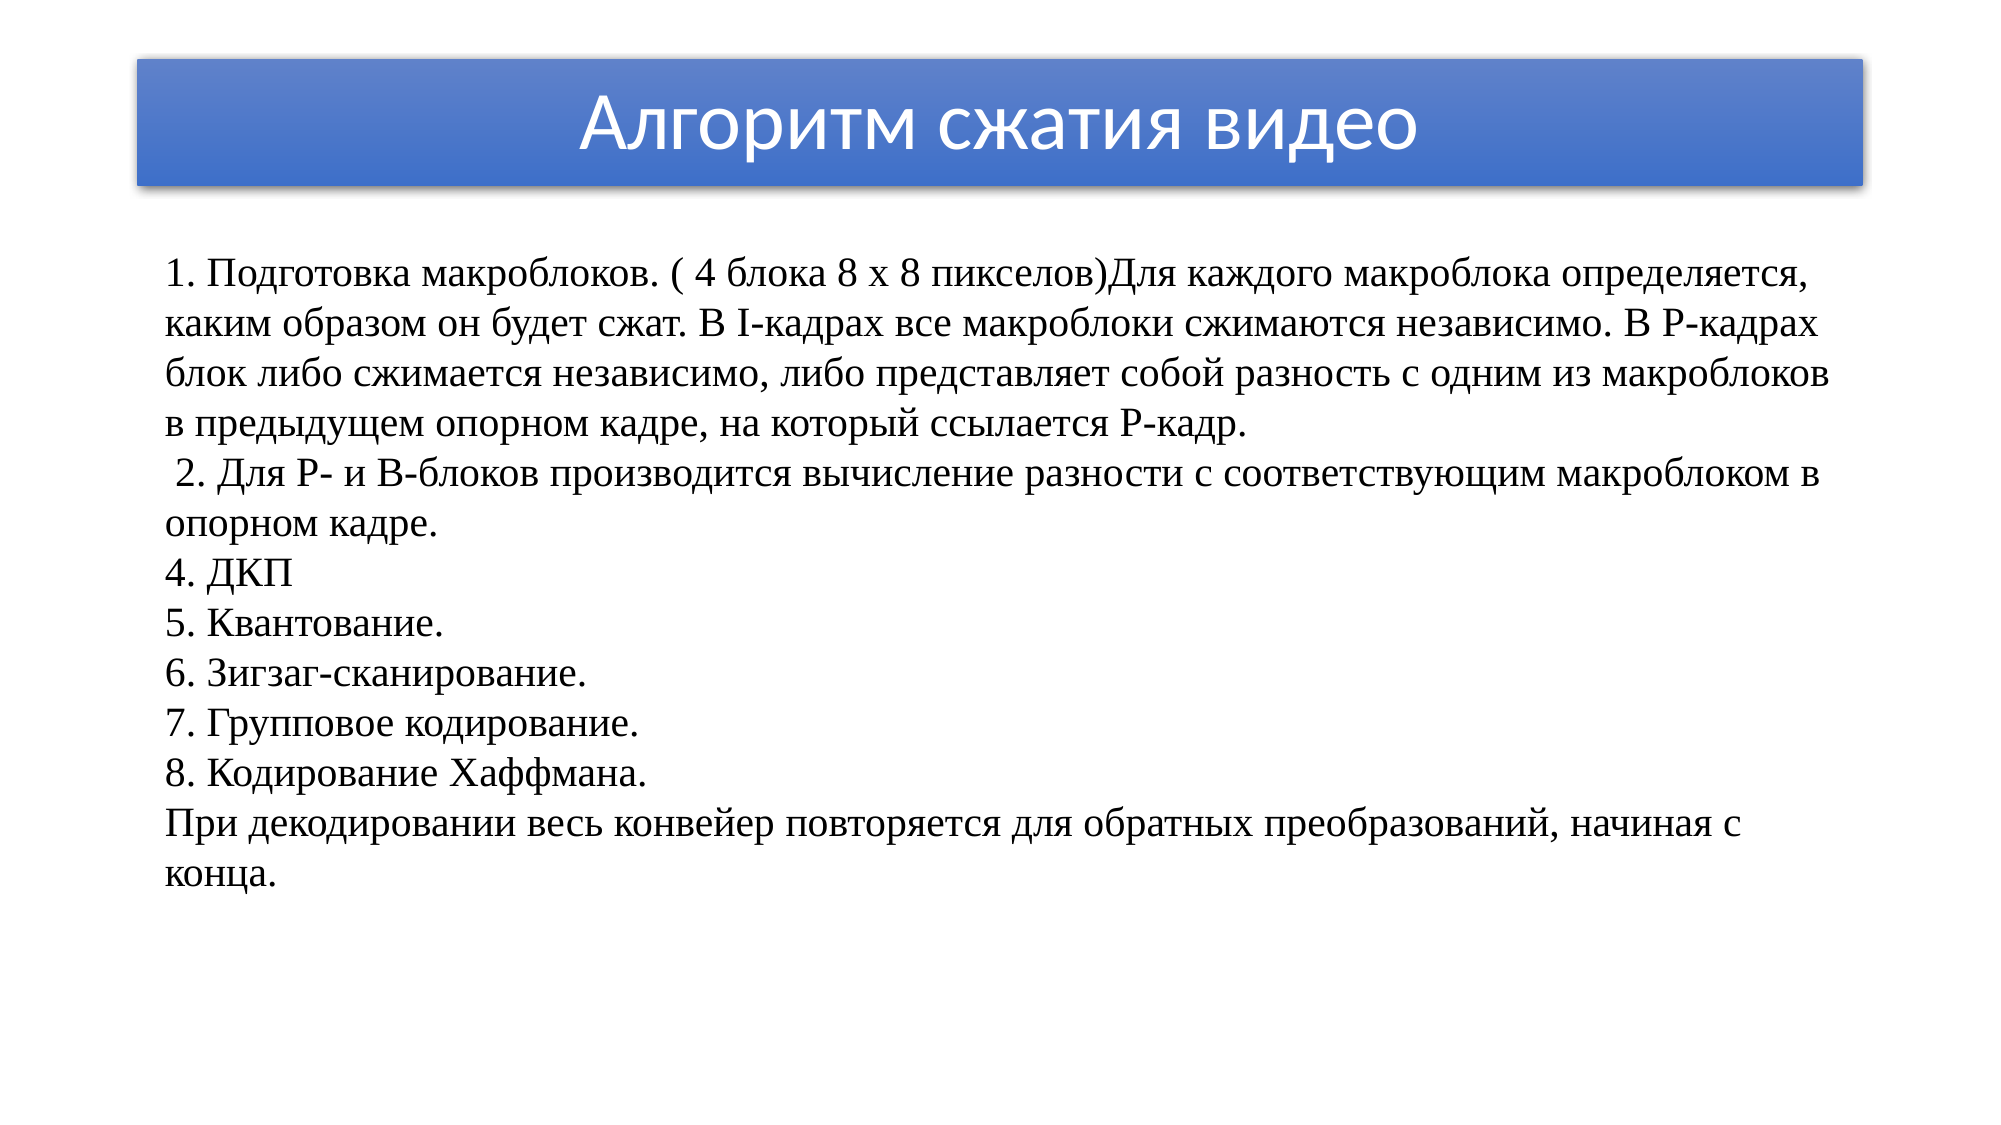

# Алгоритм сжатия видео
1. Подготовка макроблоков. ( 4 блока 8 х 8 пикселов)Для каждого макроблока определяется, каким образом он будет сжат. В I-кадрах все макроблоки сжимаются независимо. В Р-кадрах блок либо сжимается независимо, либо представляет собой разность с одним из макроблоков в предыдущем опорном кадре, на который ссылается Р-кадр.
 2. Для Р- и В-блоков производится вычисление разности с соответствующим макроблоком в опорном кадре.
4. ДКП
5. Квантование.
6. Зигзаг-сканирование.
7. Групповое кодирование.
8. Кодирование Хаффмана.
При декодировании весь конвейер повторяется для обратных преобразований, начиная с конца.